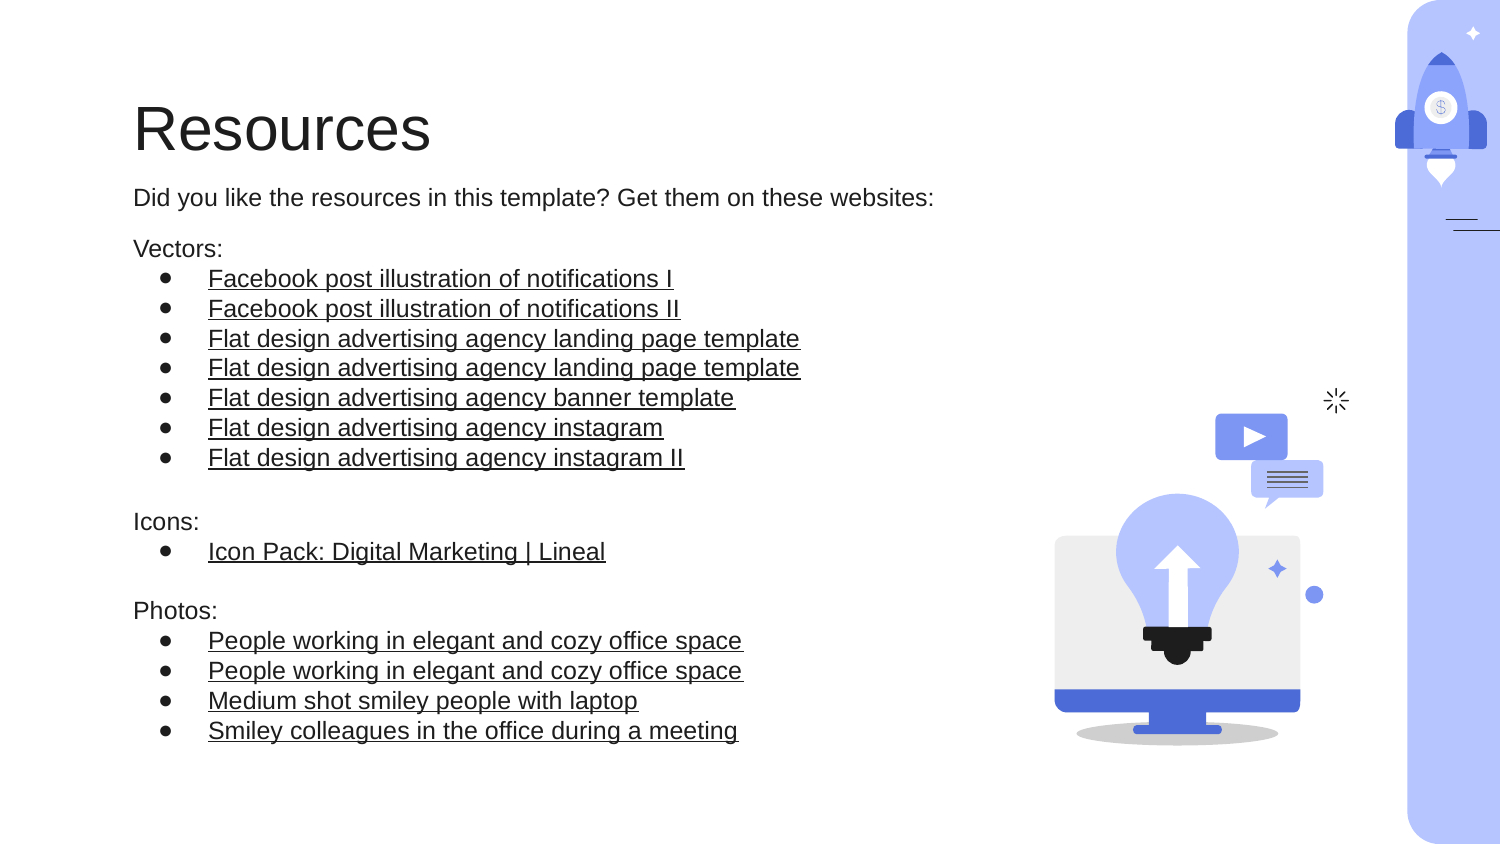

# Resources
Did you like the resources in this template? Get them on these websites:
Vectors:
Facebook post illustration of notifications I
Facebook post illustration of notifications II
Flat design advertising agency landing page template
Flat design advertising agency landing page template
Flat design advertising agency banner template
Flat design advertising agency instagram
Flat design advertising agency instagram II
Icons:
Icon Pack: Digital Marketing | Lineal

Photos:
People working in elegant and cozy office space
People working in elegant and cozy office space
Medium shot smiley people with laptop
Smiley colleagues in the office during a meeting